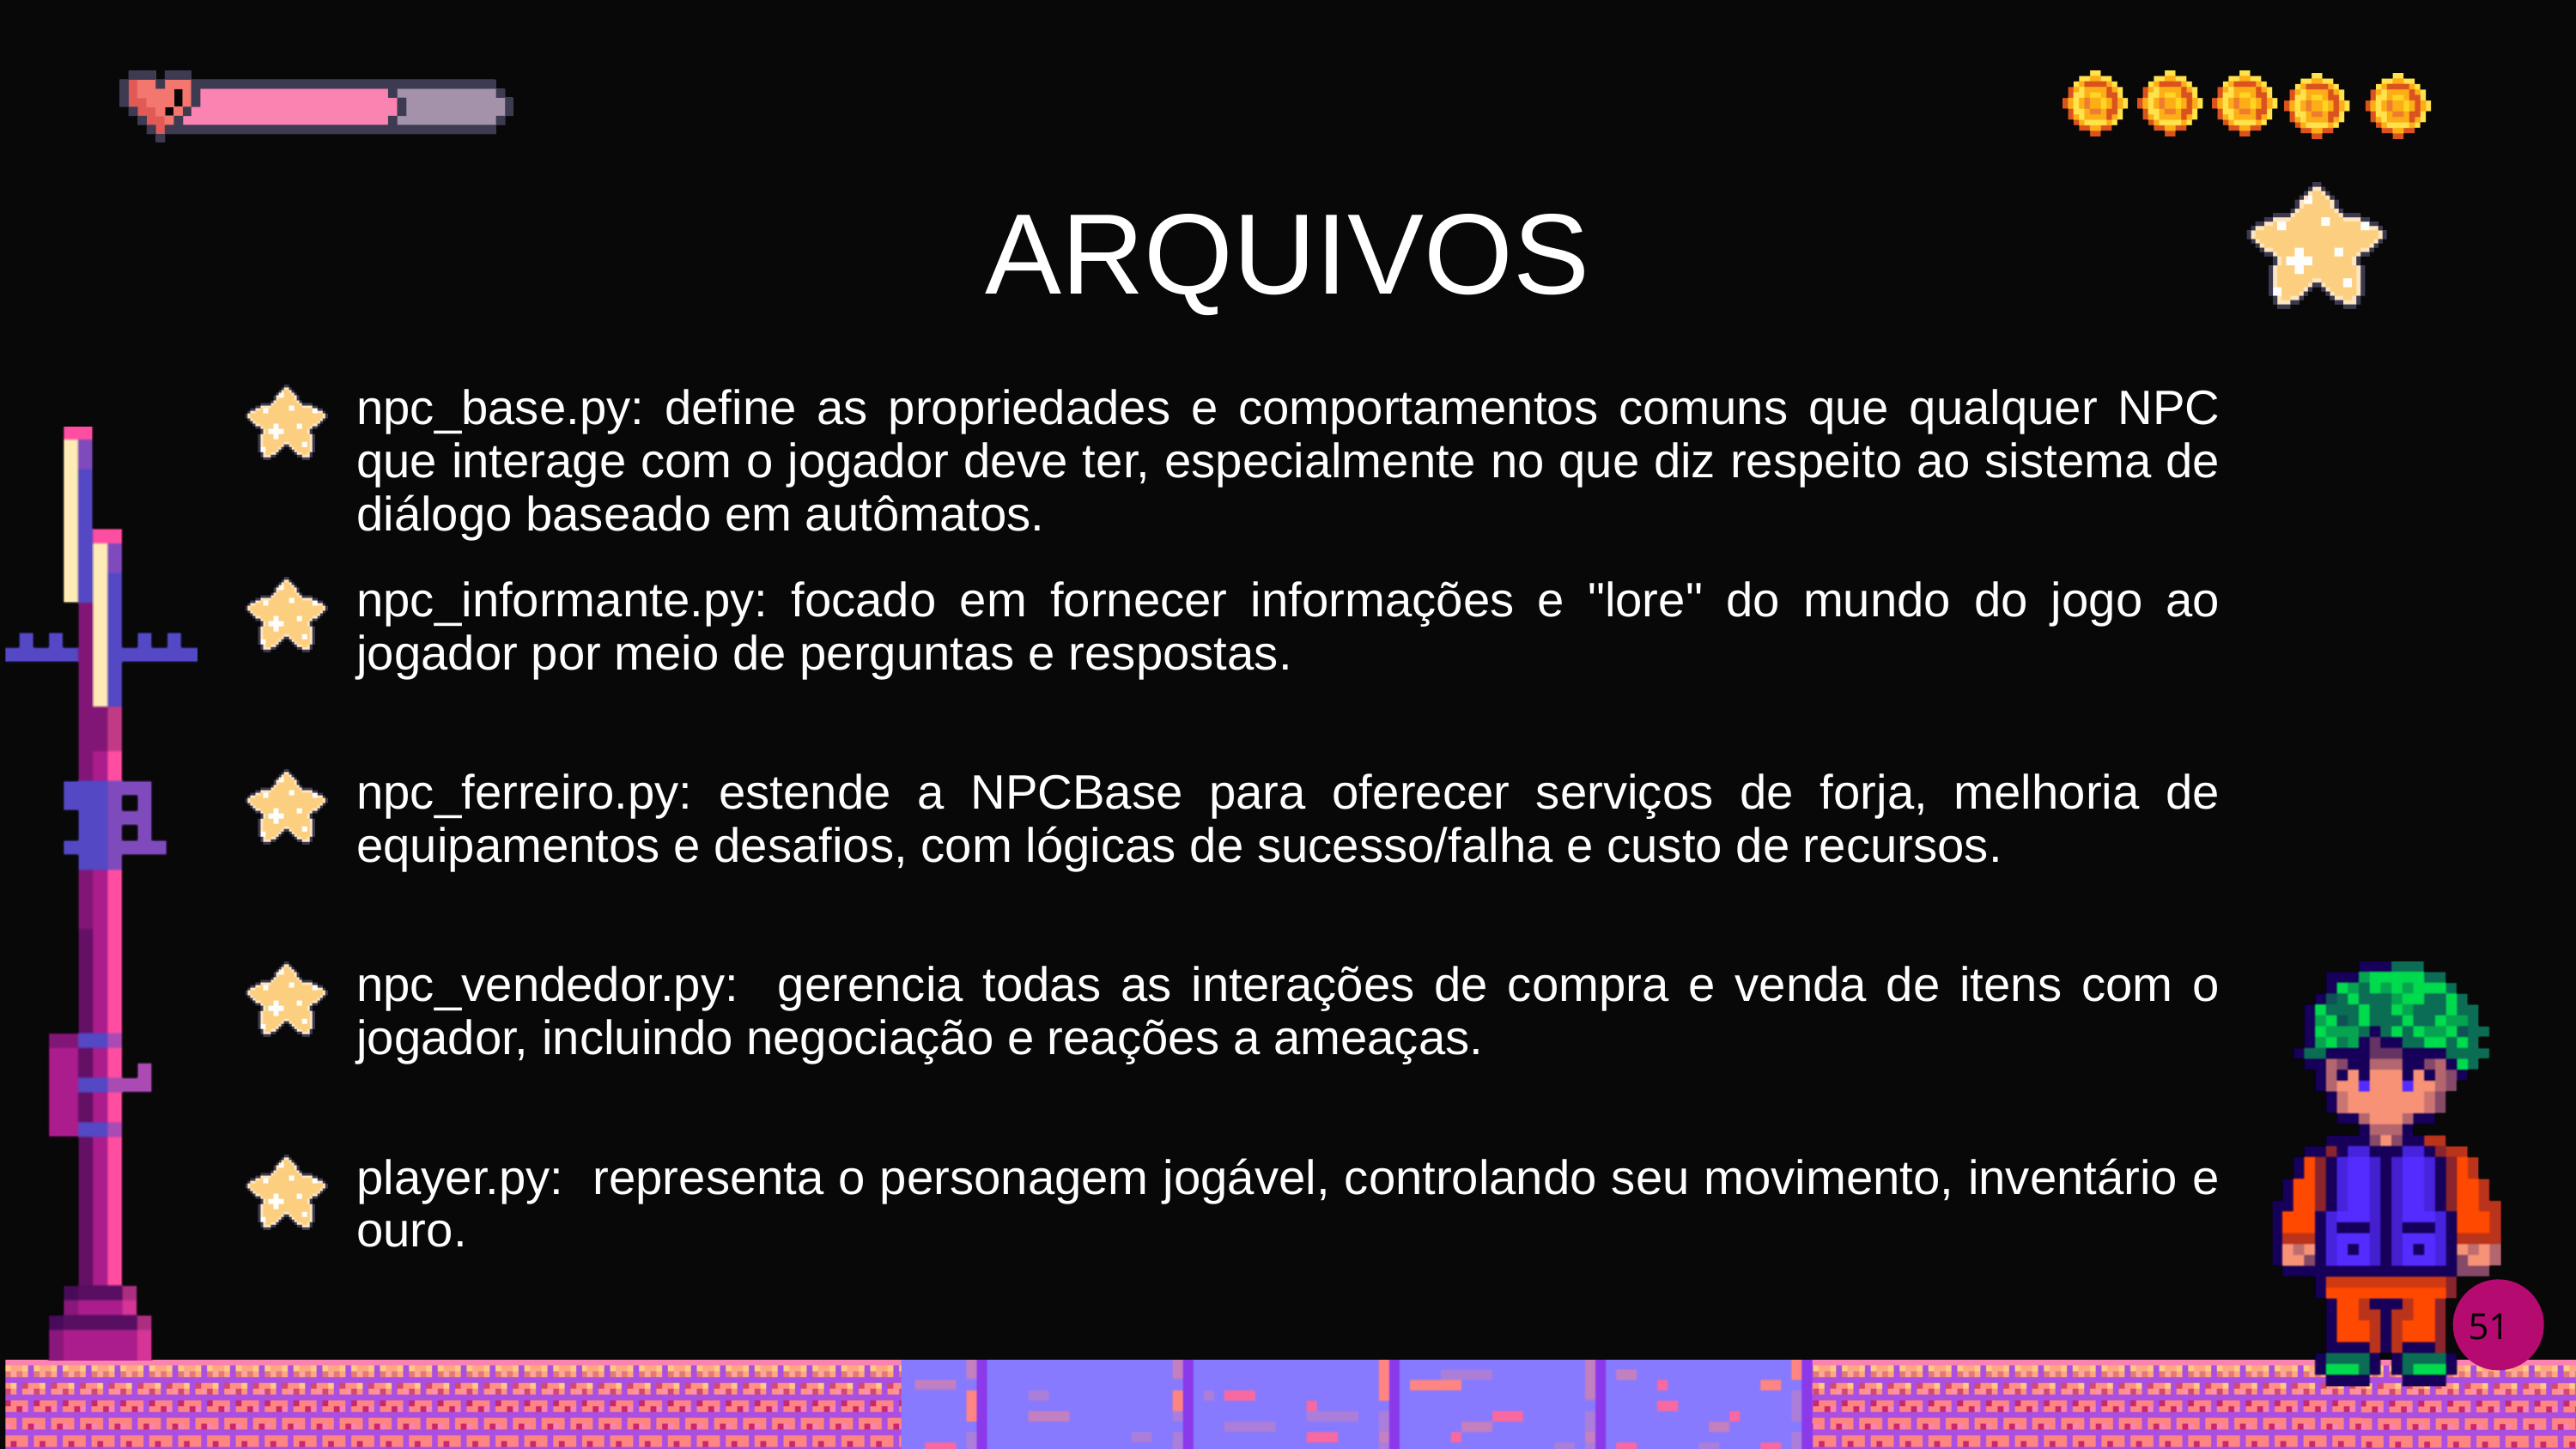

ARQUIVOS

npc_base.py: define as propriedades e comportamentos comuns que qualquer NPC que interage com o jogador deve ter, especialmente no que diz respeito ao sistema de diálogo baseado em autômatos.

npc_informante.py: focado em fornecer informações e "lore" do mundo do jogo ao jogador por meio de perguntas e respostas.

npc_ferreiro.py: estende a NPCBase para oferecer serviços de forja, melhoria de equipamentos e desafios, com lógicas de sucesso/falha e custo de recursos.

npc_vendedor.py:  gerencia todas as interações de compra e venda de itens com o jogador, incluindo negociação e reações a ameaças.

player.py:  representa o personagem jogável, controlando seu movimento, inventário e ouro.

51